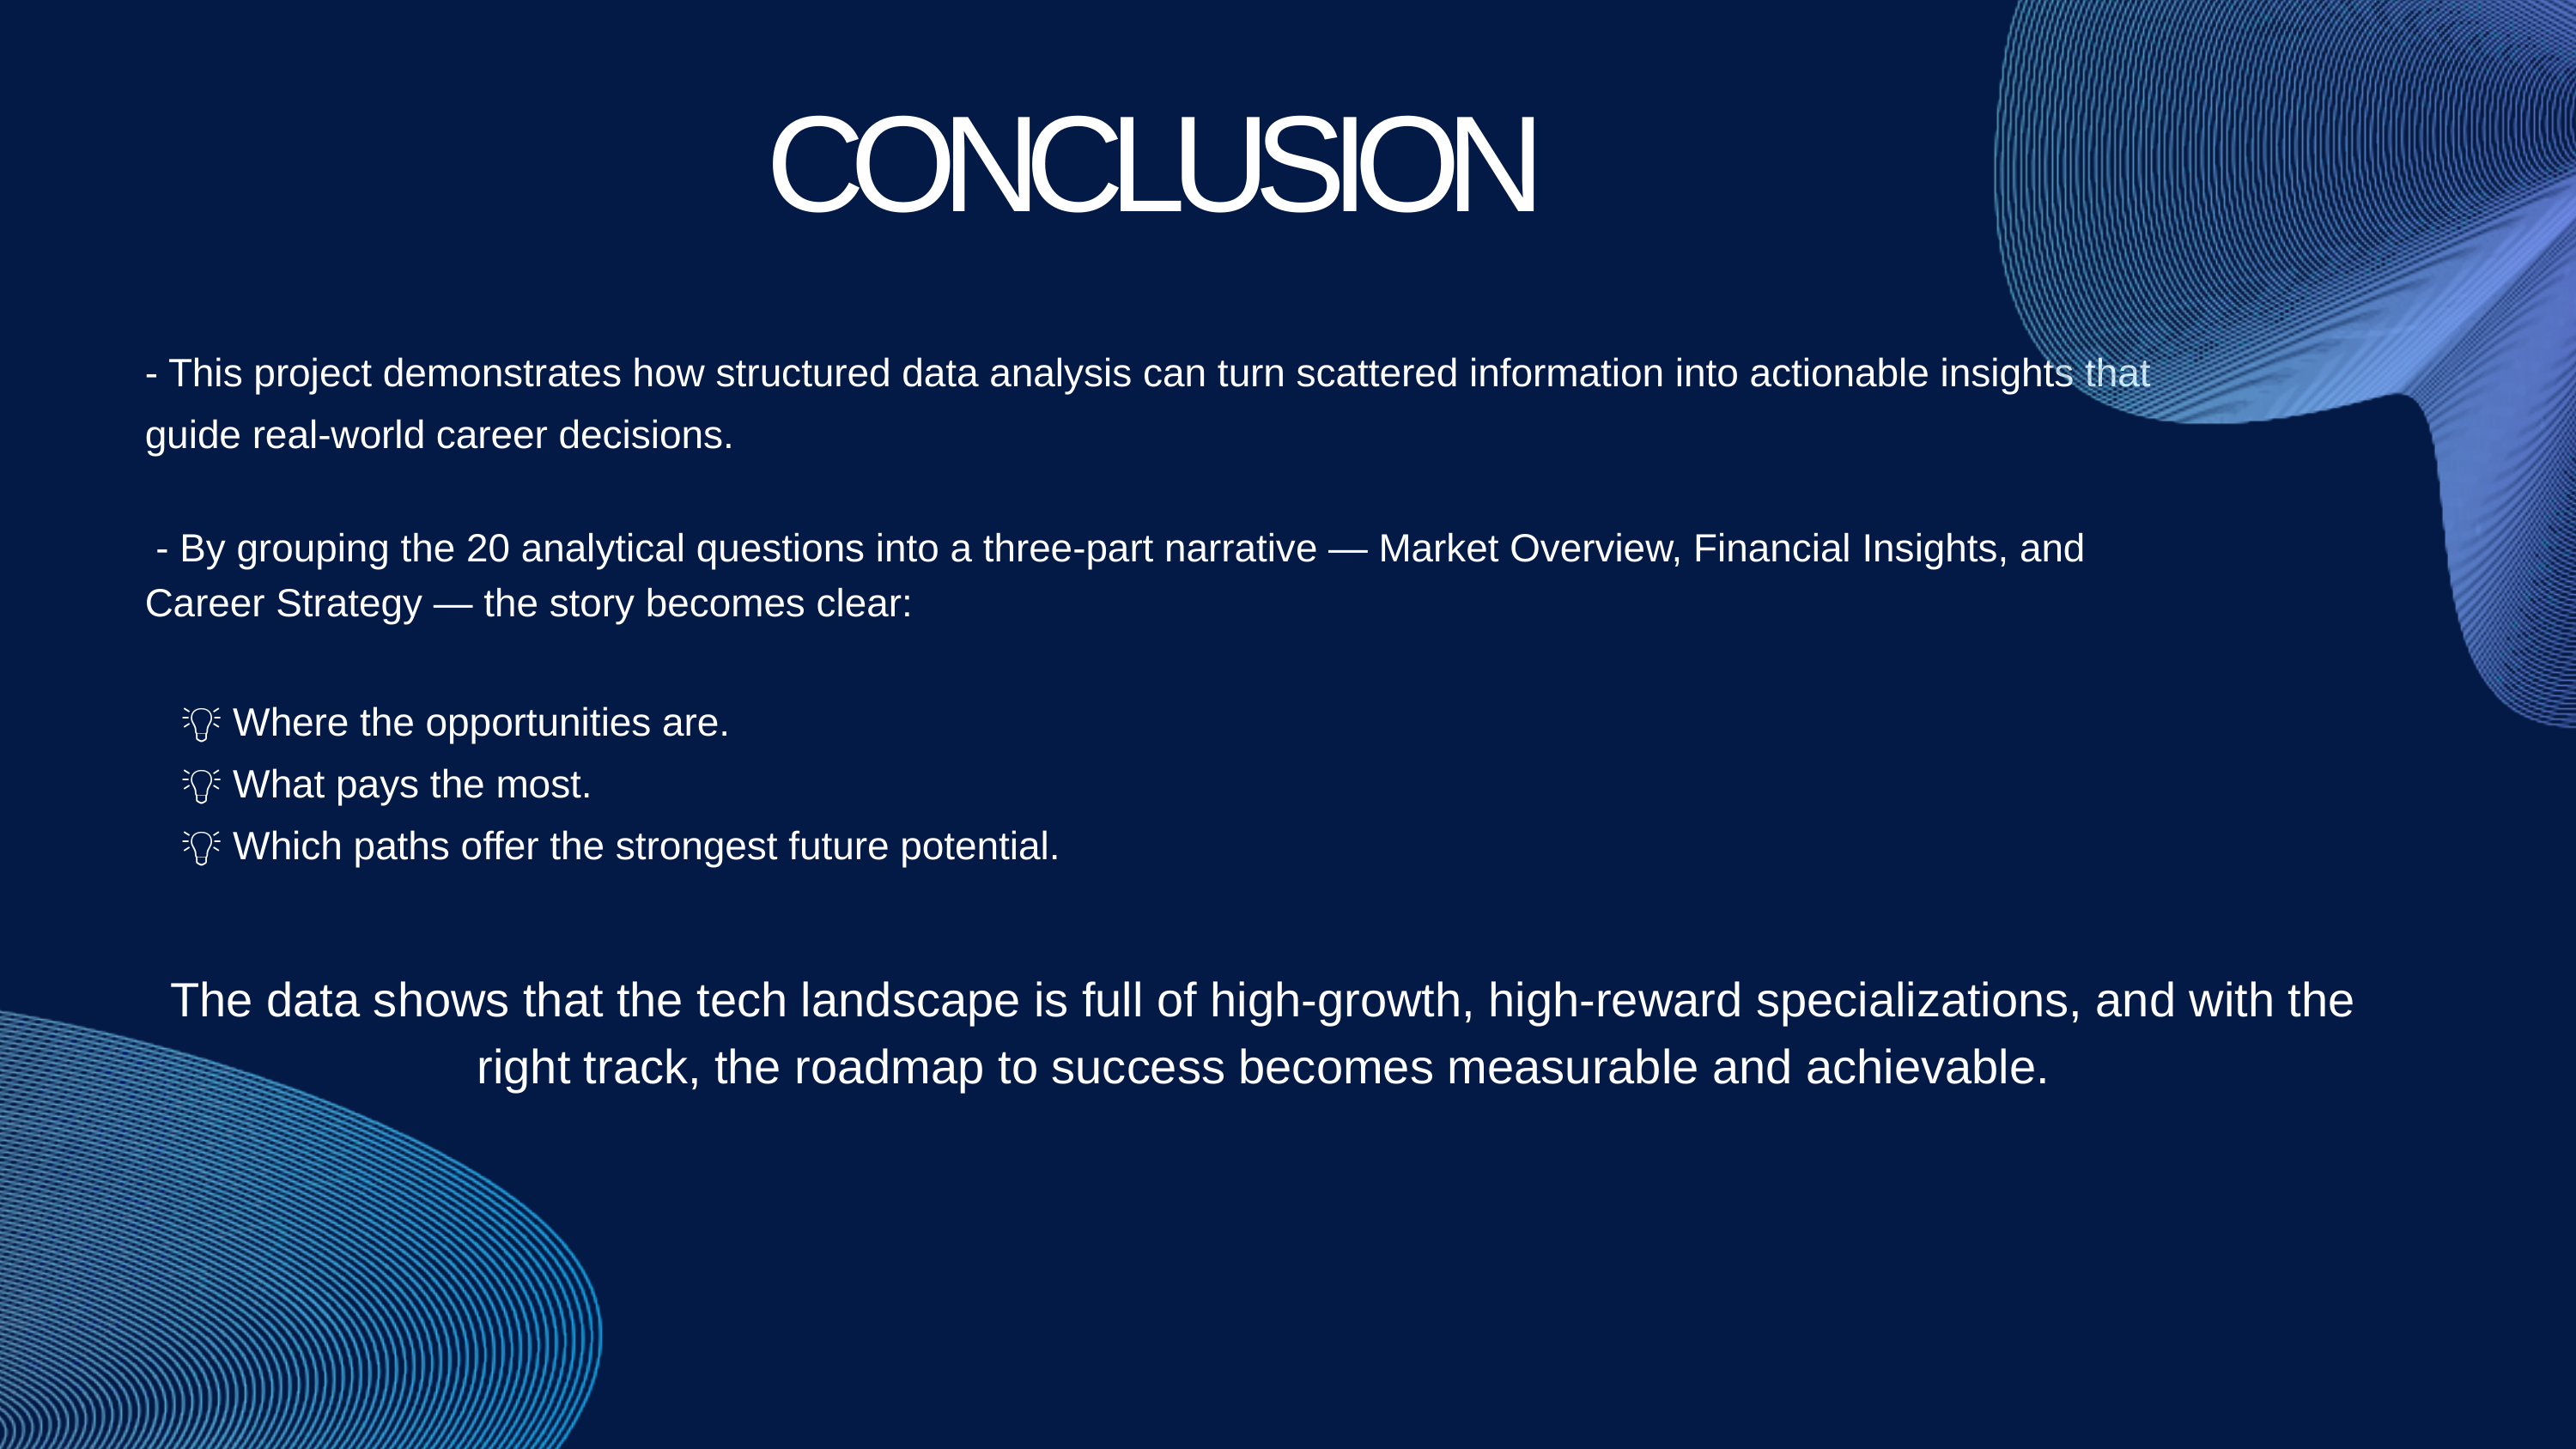

CONCLUSION
- This project demonstrates how structured data analysis can turn scattered information into actionable insights that guide real-world career decisions.
 - By grouping the 20 analytical questions into a three-part narrative — Market Overview, Financial Insights, and Career Strategy — the story becomes clear:
💡 Where the opportunities are.
💡 What pays the most.
💡 Which paths offer the strongest future potential.
The data shows that the tech landscape is full of high-growth, high-reward specializations, and with the right track, the roadmap to success becomes measurable and achievable.